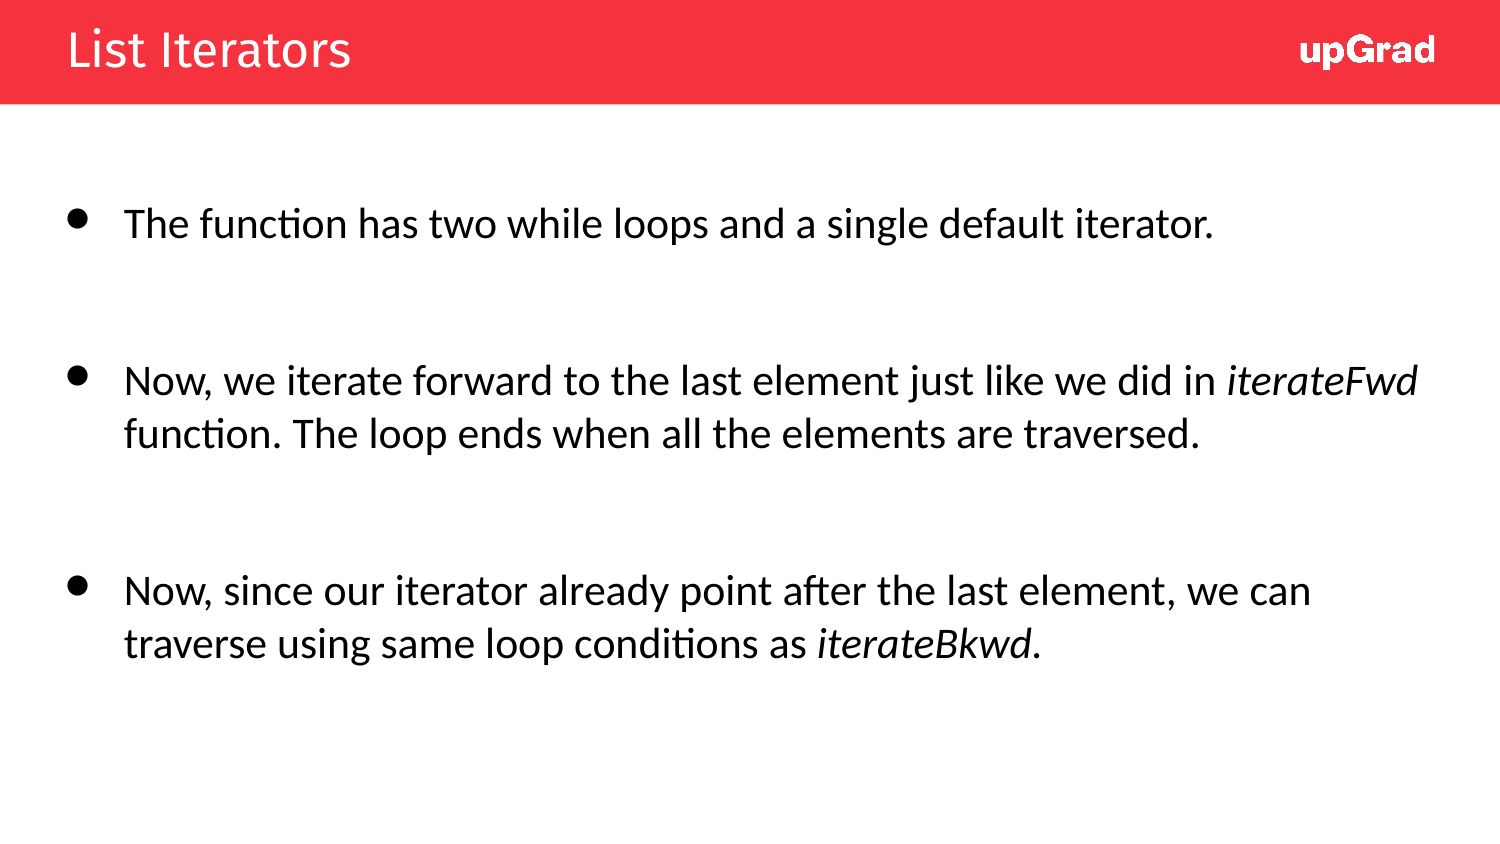

# List Iterators

The function has two while loops and a single default iterator.

Now, we iterate forward to the last element just like we did in iterateFwd function. The loop ends when all the elements are traversed.

Now, since our iterator already point after the last element, we can traverse using same loop conditions as iterateBkwd.